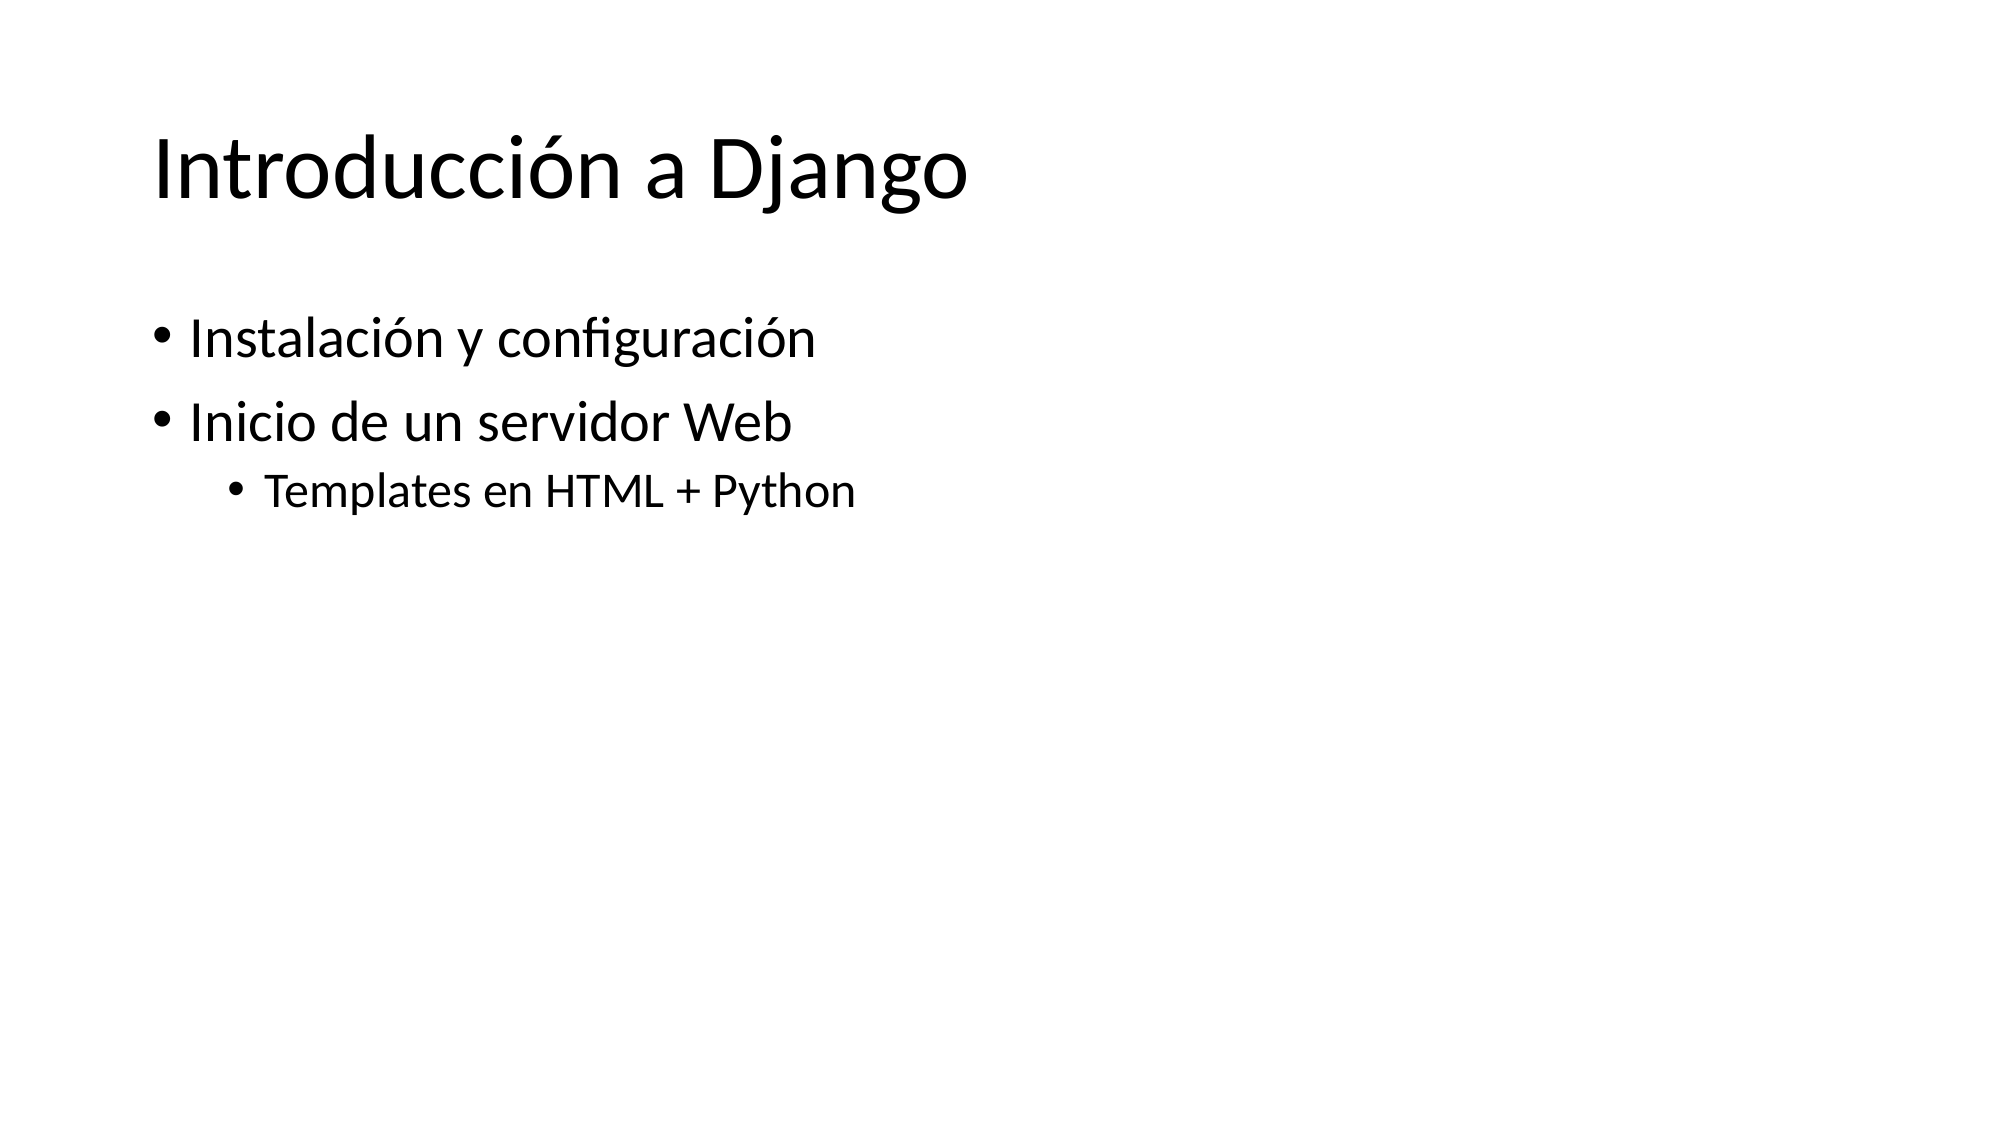

# Introducción a Django
Instalación y configuración
Inicio de un servidor Web
Templates en HTML + Python